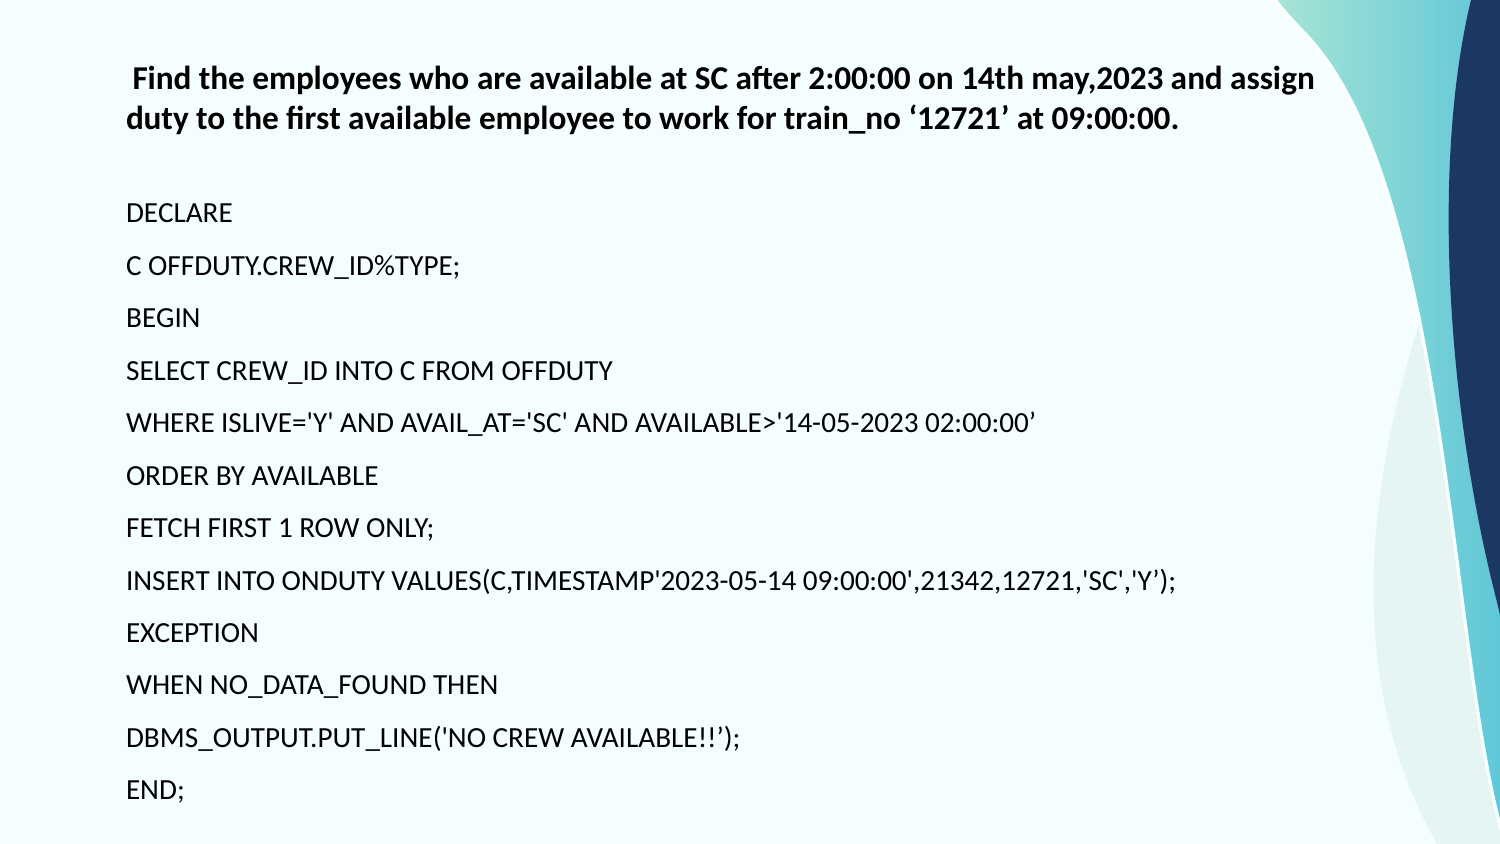

Find the employees who are available at SC after 2:00:00 on 14th may,2023 and assign duty to the first available employee to work for train_no ‘12721’ at 09:00:00.

DECLARE
C OFFDUTY.CREW_ID%TYPE;
BEGIN
SELECT CREW_ID INTO C FROM OFFDUTY
WHERE ISLIVE='Y' AND AVAIL_AT='SC' AND AVAILABLE>'14-05-2023 02:00:00’
ORDER BY AVAILABLE
FETCH FIRST 1 ROW ONLY;
INSERT INTO ONDUTY VALUES(C,TIMESTAMP'2023-05-14 09:00:00',21342,12721,'SC','Y’);
EXCEPTION
WHEN NO_DATA_FOUND THEN
DBMS_OUTPUT.PUT_LINE('NO CREW AVAILABLE!!’);
END;